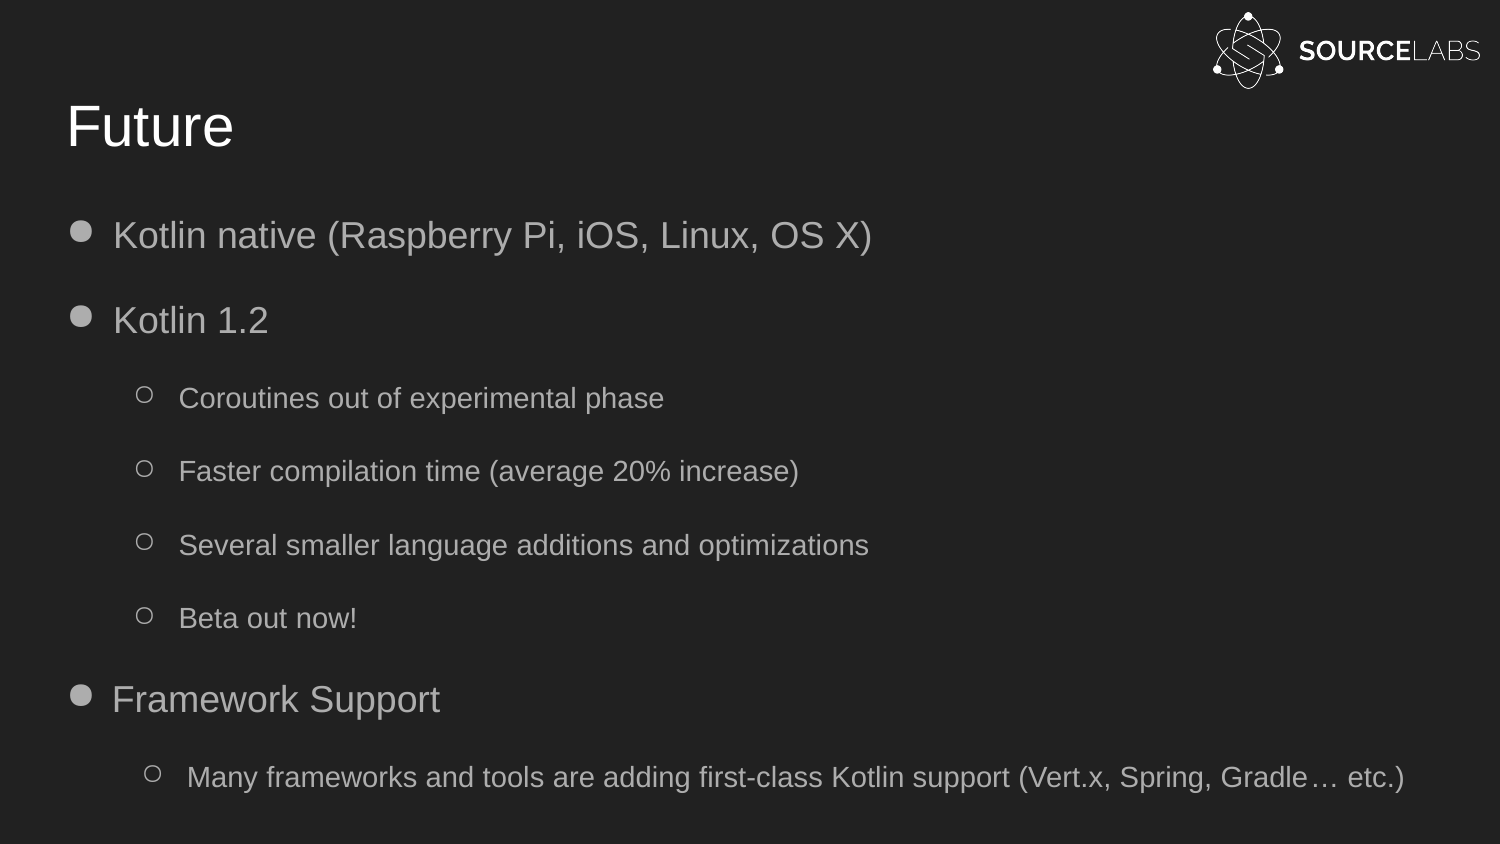

# Future
Kotlin native (Raspberry Pi, iOS, Linux, OS X)
Kotlin 1.2
Coroutines out of experimental phase
Faster compilation time (average 20% increase)
Several smaller language additions and optimizations
Beta out now!
Framework Support
Many frameworks and tools are adding first-class Kotlin support (Vert.x, Spring, Gradle… etc.)